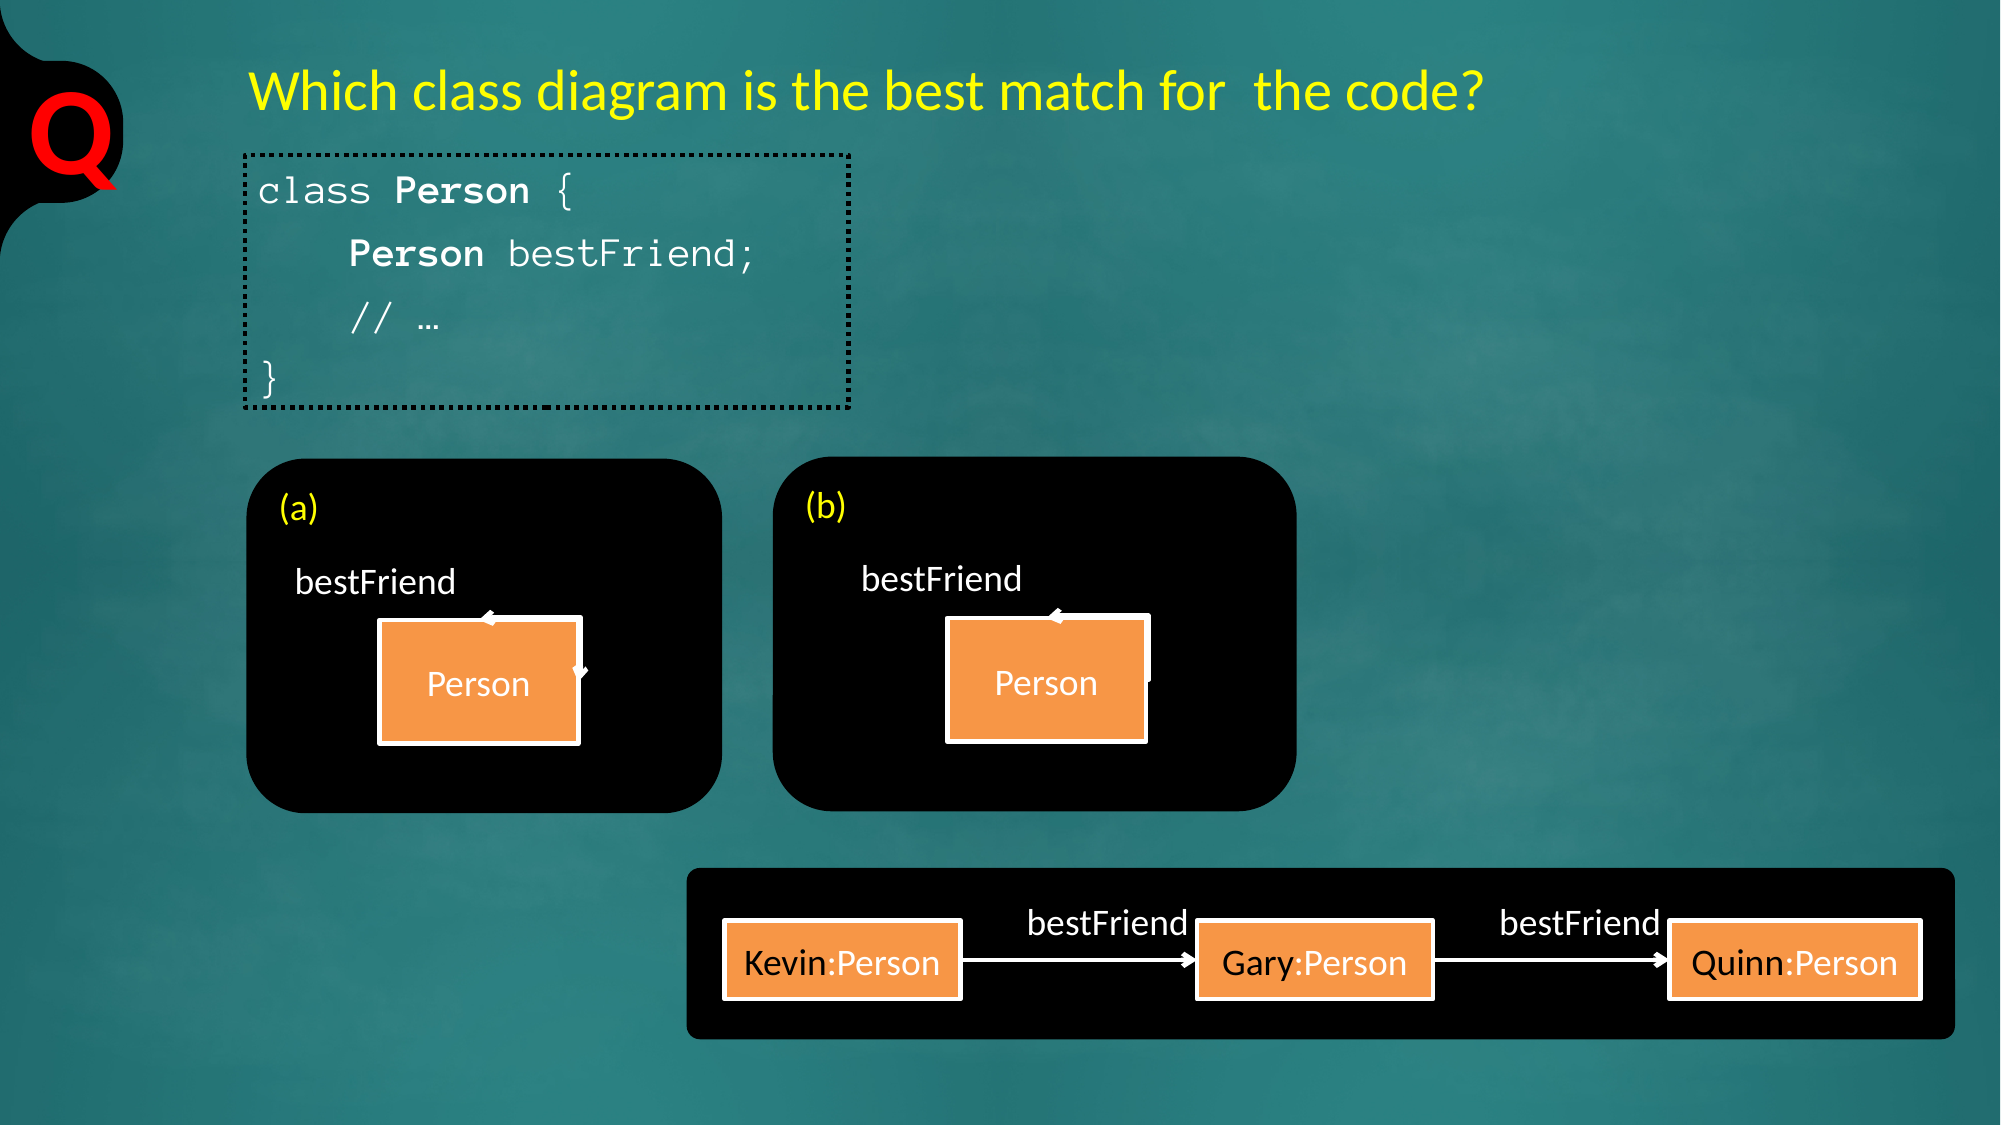

Which class diagram is the best match for  the code?
class Person {
    Person bestFriend;
    // …
}
(b)
(a)

bestFriend
bestFriend
Person
Person

bestFriend
bestFriend
Kevin:Person
Quinn:Person
Gary:Person